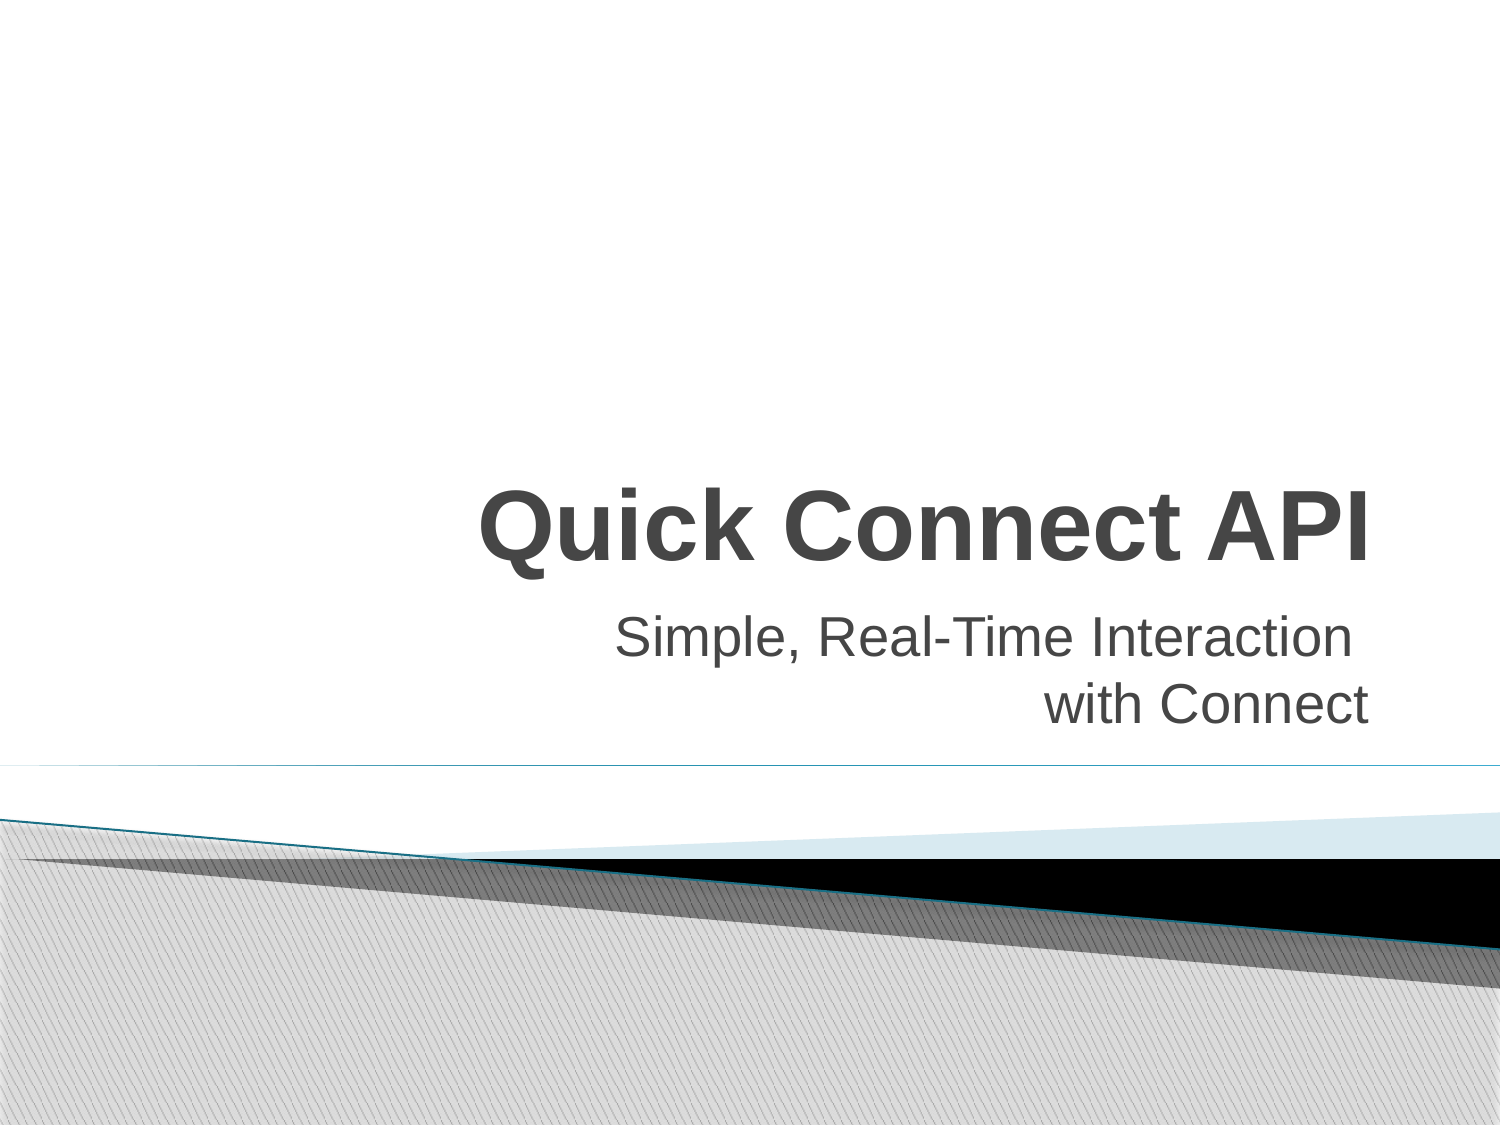

# Quick Connect API
Simple, Real-Time Interaction
with Connect